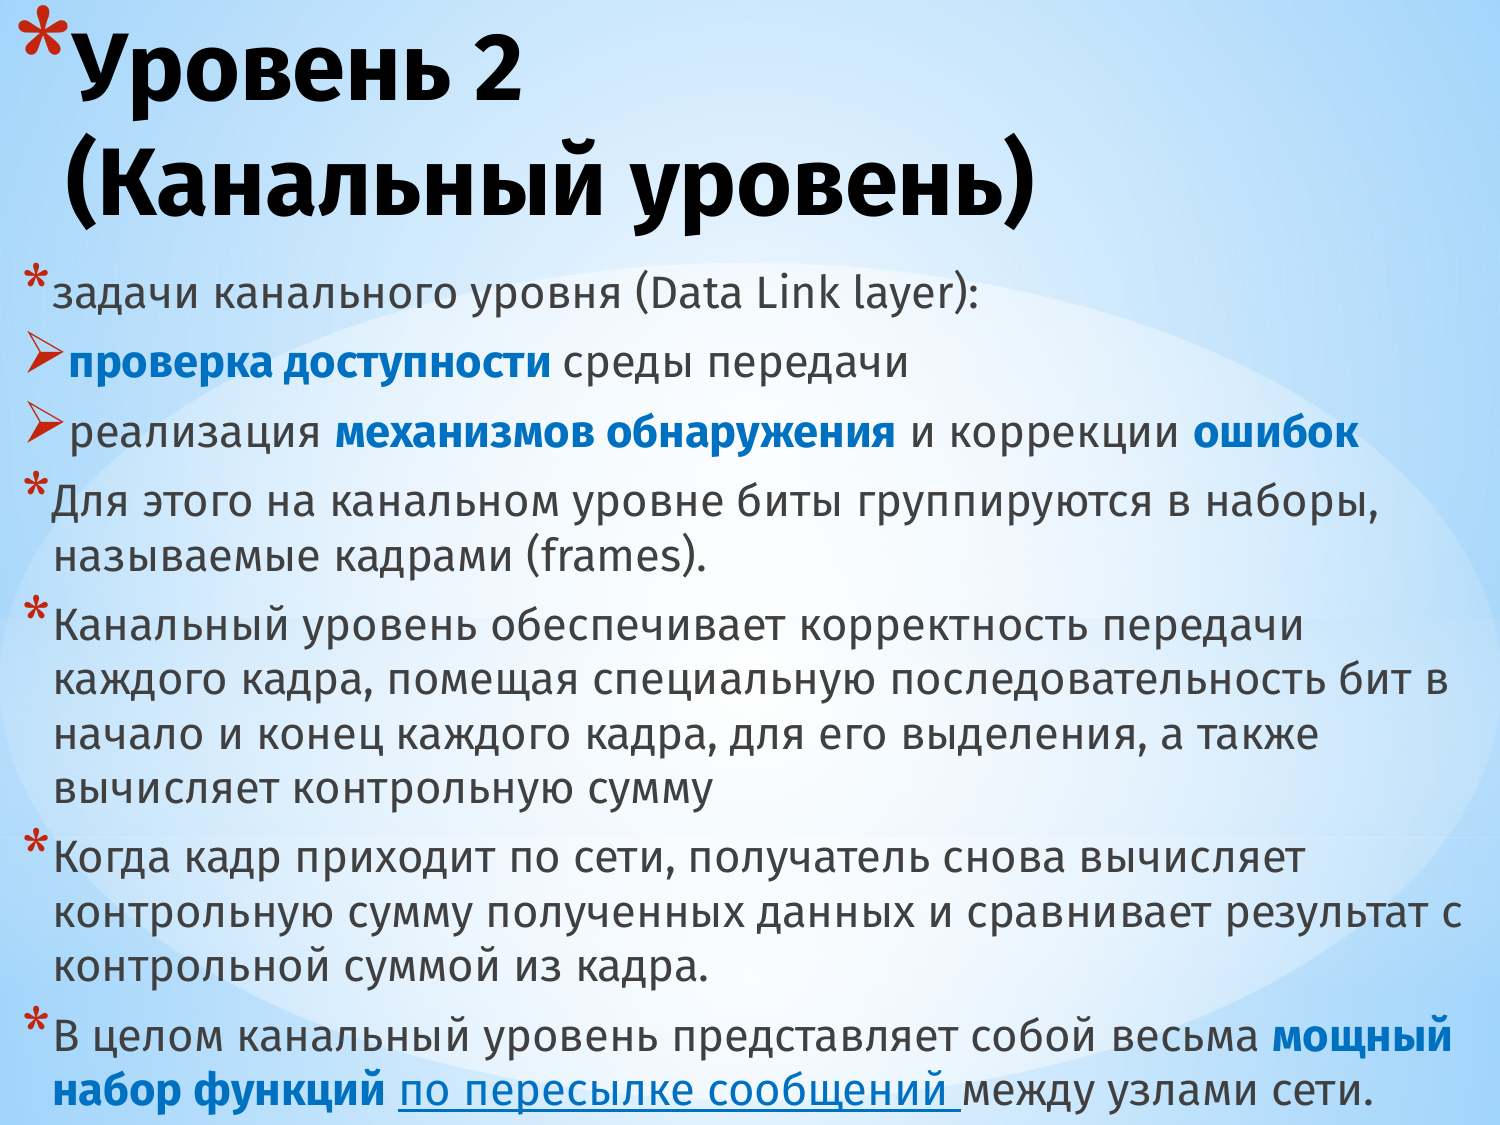

# Уровень 2 (Канальный уровень)
задачи канального уровня (Data Link layer):
проверка доступности среды передачи
реализация механизмов обнаружения и коррекции ошибок
Для этого на канальном уровне биты группируются в наборы, называемые кадрами (frames).
Канальный уровень обеспечивает корректность передачи каждого кадра, помещая специальную последовательность бит в начало и конец каждого кадра, для его выделения, а также вычисляет контрольную сумму
Когда кадр приходит по сети, получатель снова вычисляет контрольную сумму полученных данных и сравнивает результат с контрольной суммой из кадра.
В целом канальный уровень представляет собой весьма мощный набор функций по пересылке сообщений между узлами сети.